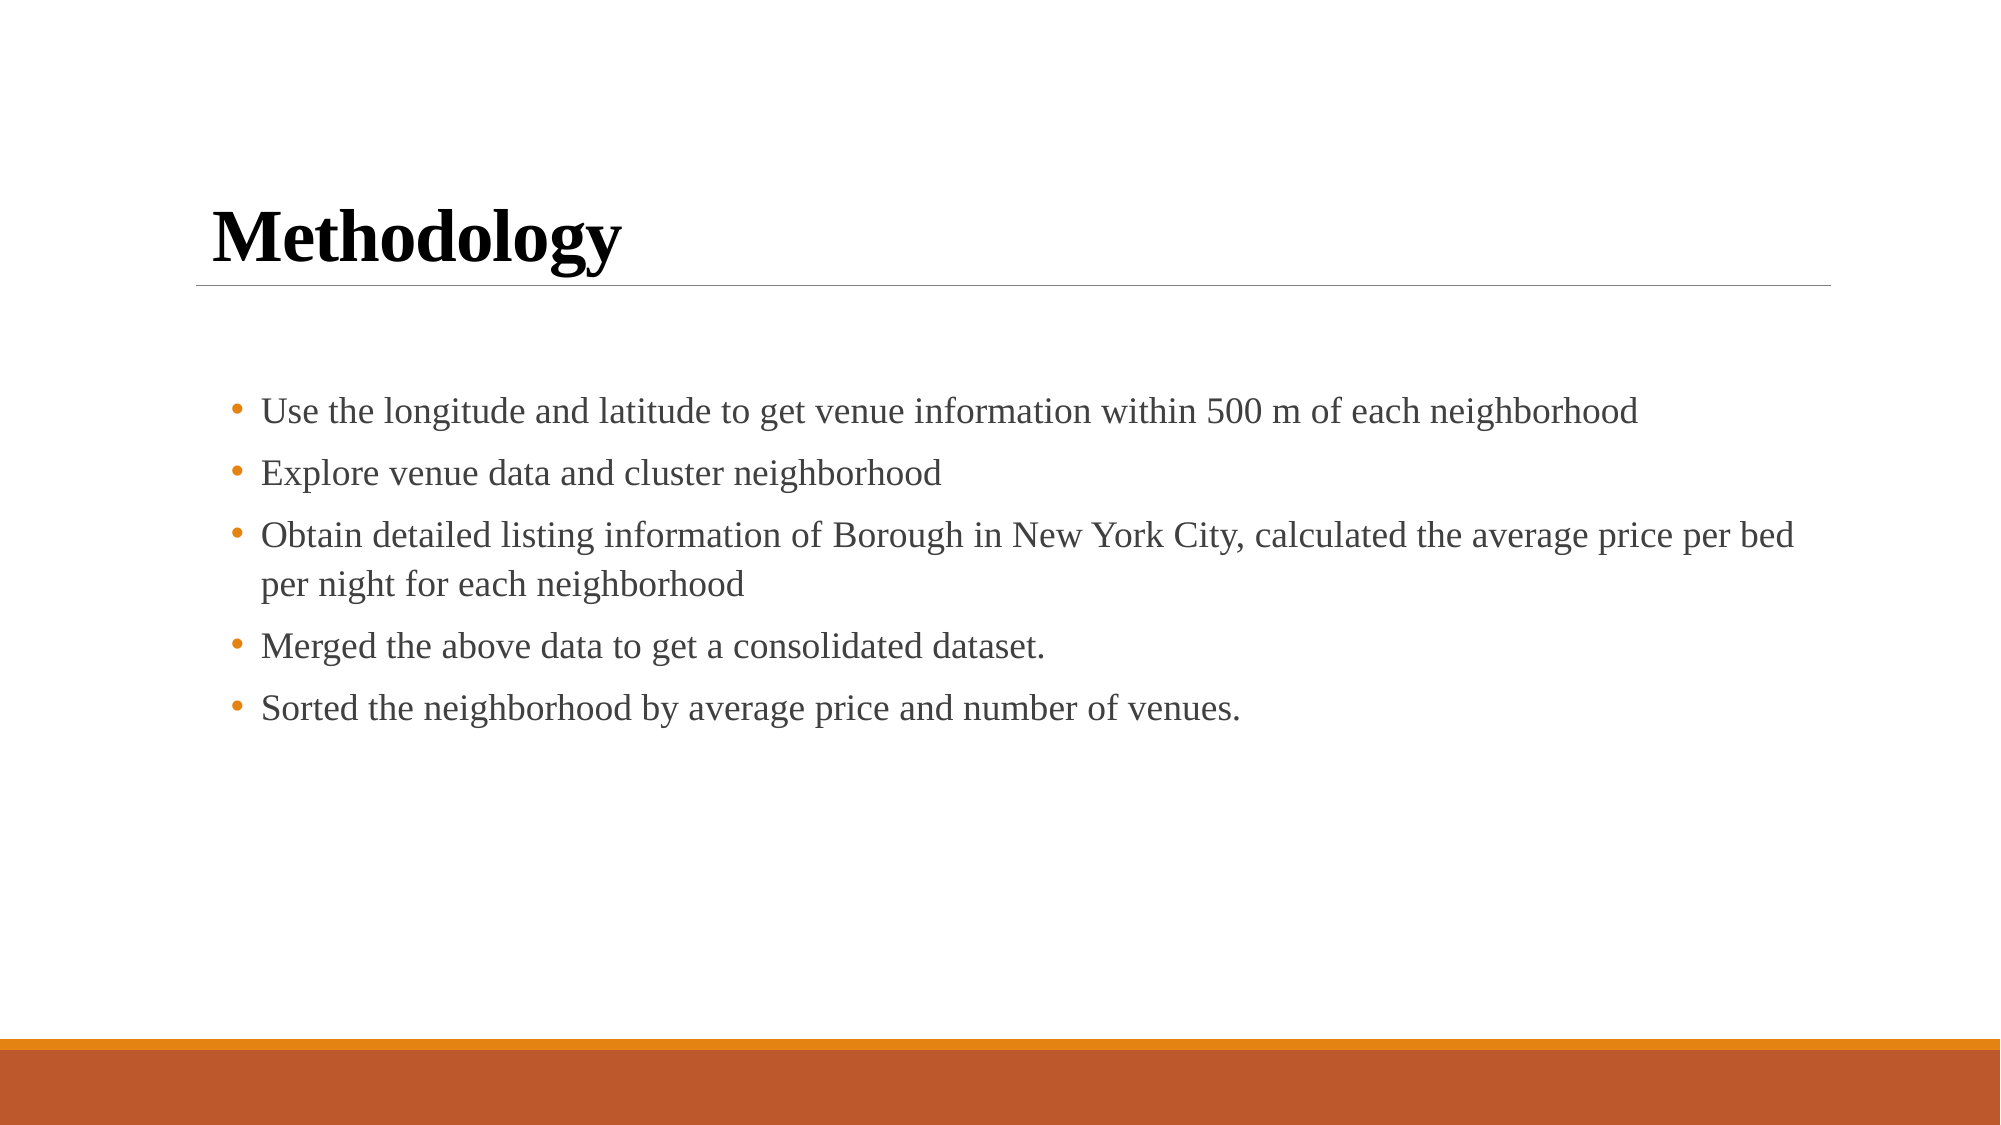

# Methodology
Use the longitude and latitude to get venue information within 500 m of each neighborhood
Explore venue data and cluster neighborhood
Obtain detailed listing information of Borough in New York City, calculated the average price per bed per night for each neighborhood
Merged the above data to get a consolidated dataset.
Sorted the neighborhood by average price and number of venues.